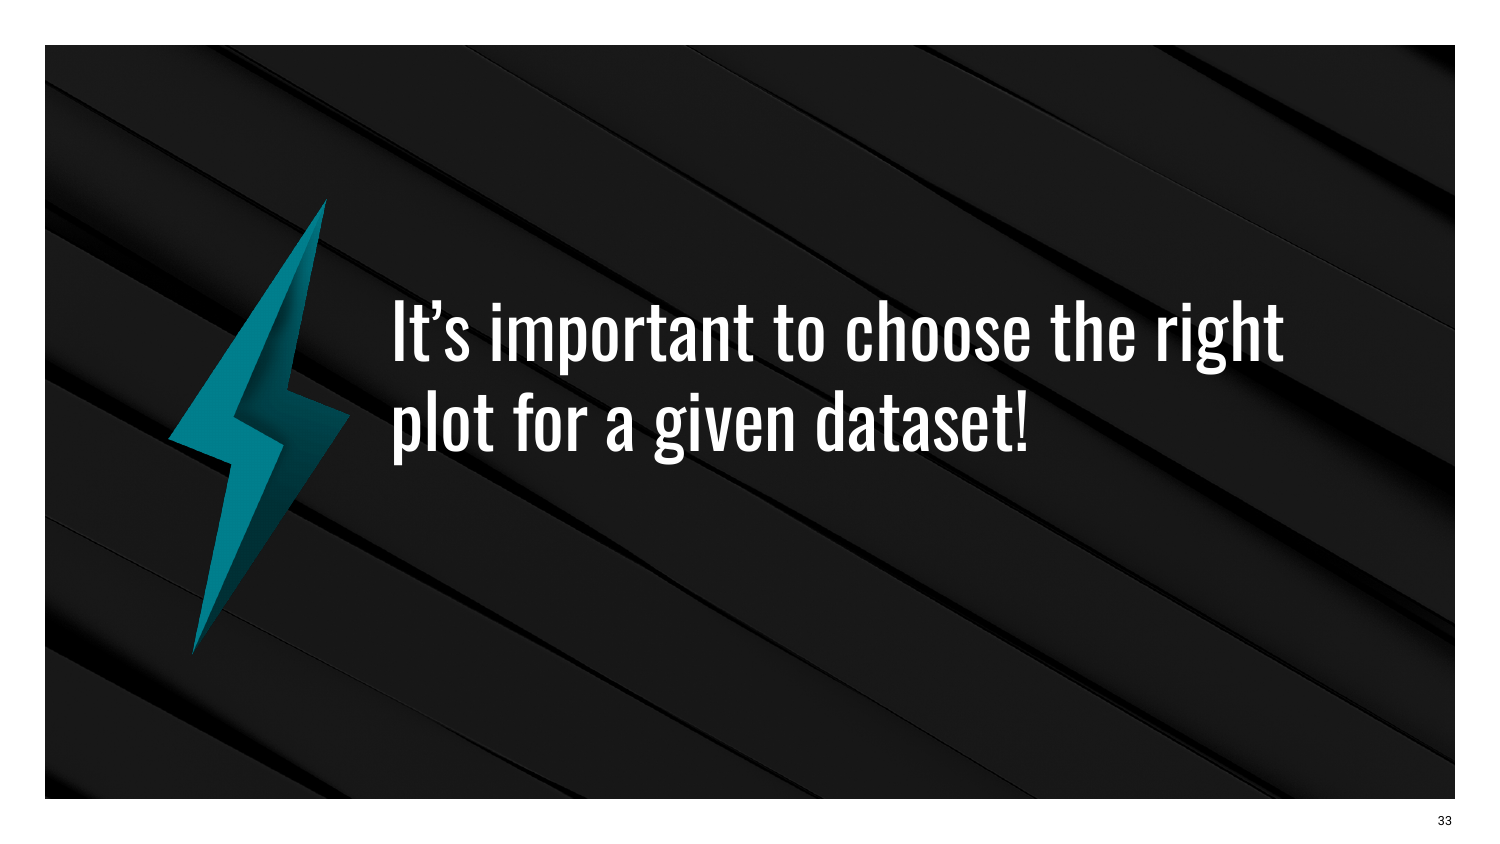

# It’s important to choose the right plot for a given dataset!